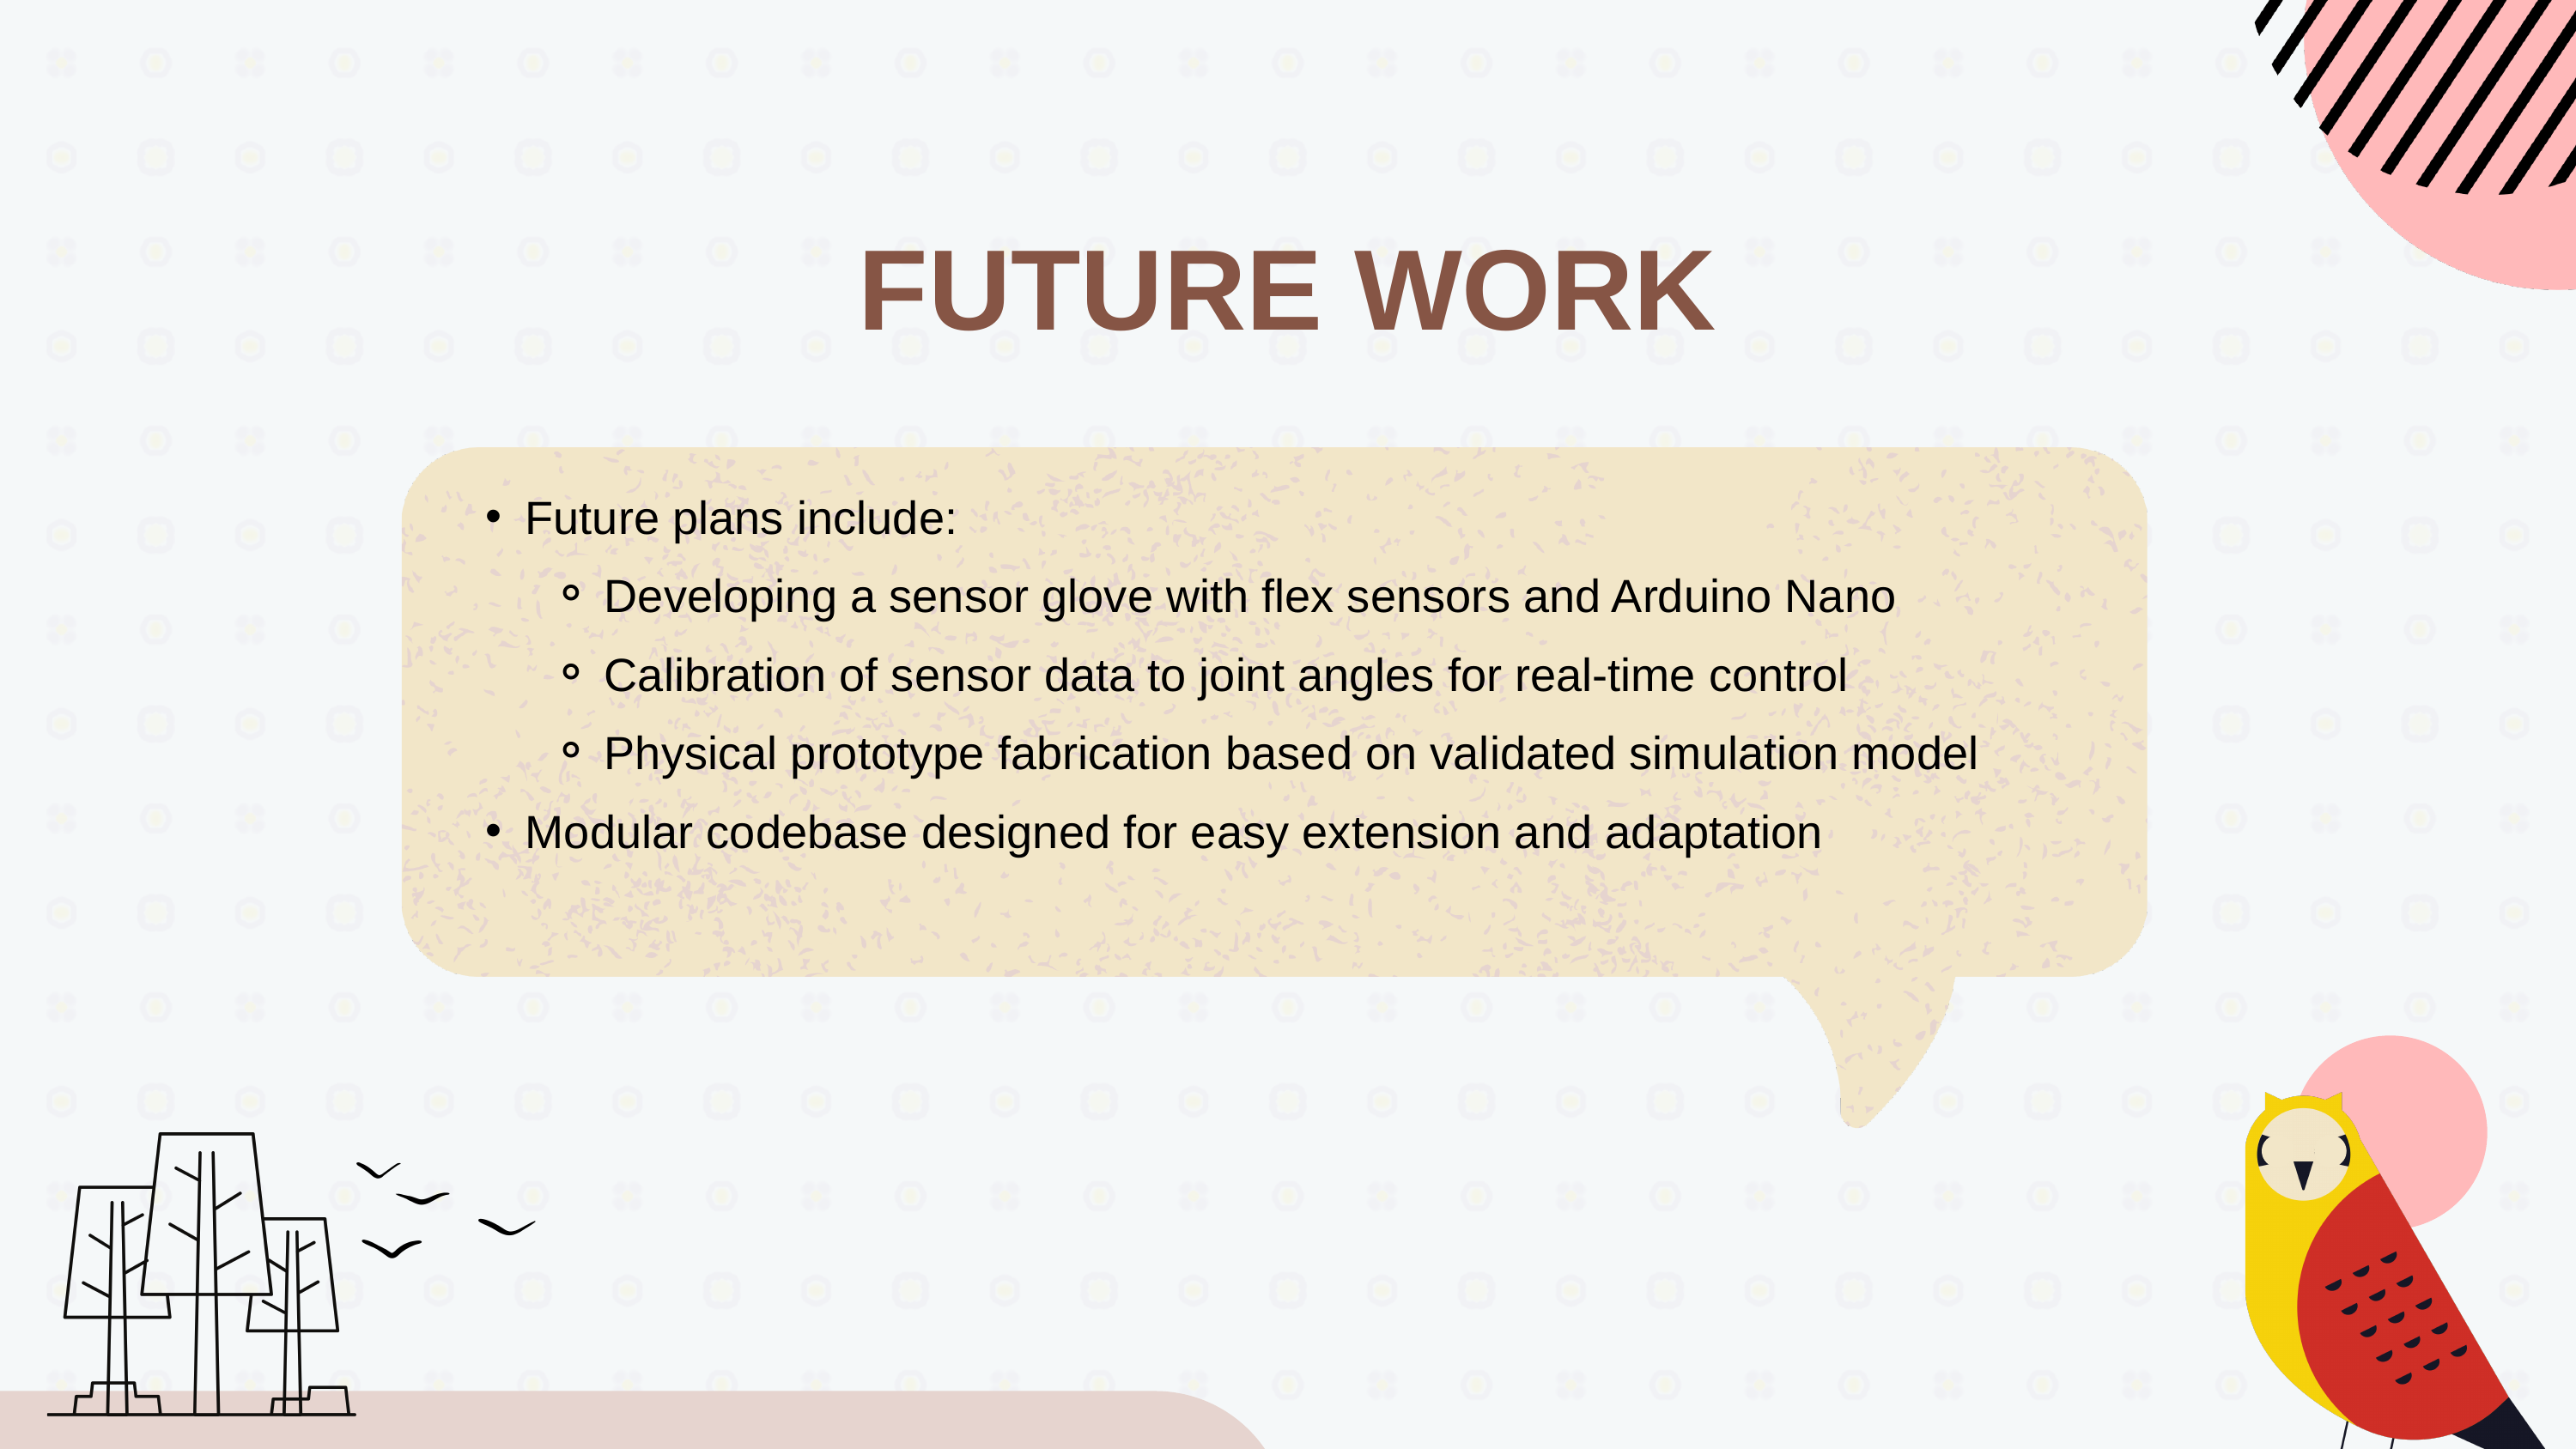

FUTURE WORK

Future plans include:
Developing a sensor glove with flex sensors and Arduino Nano
Calibration of sensor data to joint angles for real-time control
Physical prototype fabrication based on validated simulation model
Modular codebase designed for easy extension and adaptation